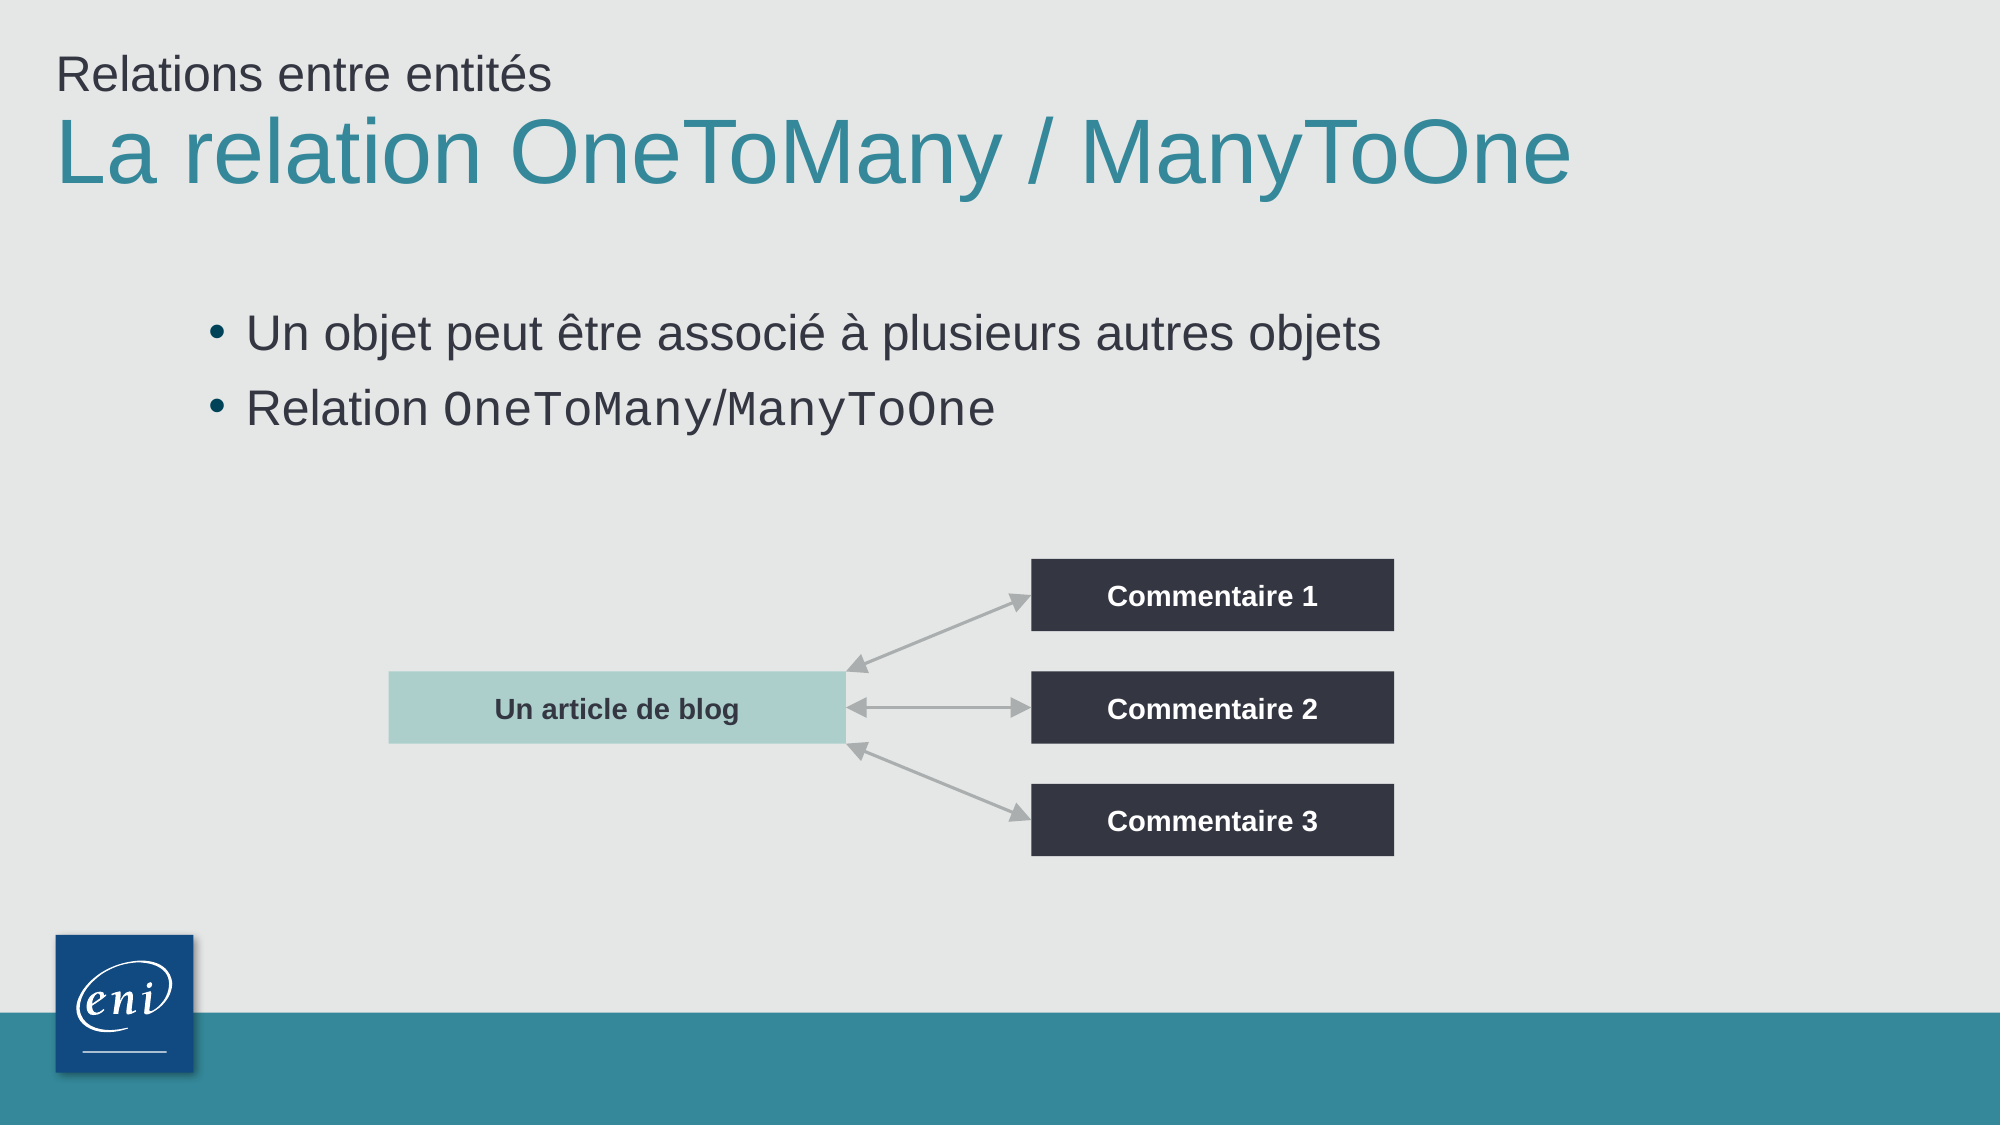

Relations entre entités
# La relation OneToMany / ManyToOne
Un objet peut être associé à plusieurs autres objets
Relation OneToMany/ManyToOne

Commentaire 1
Un article de blog
Commentaire 2
Commentaire 3